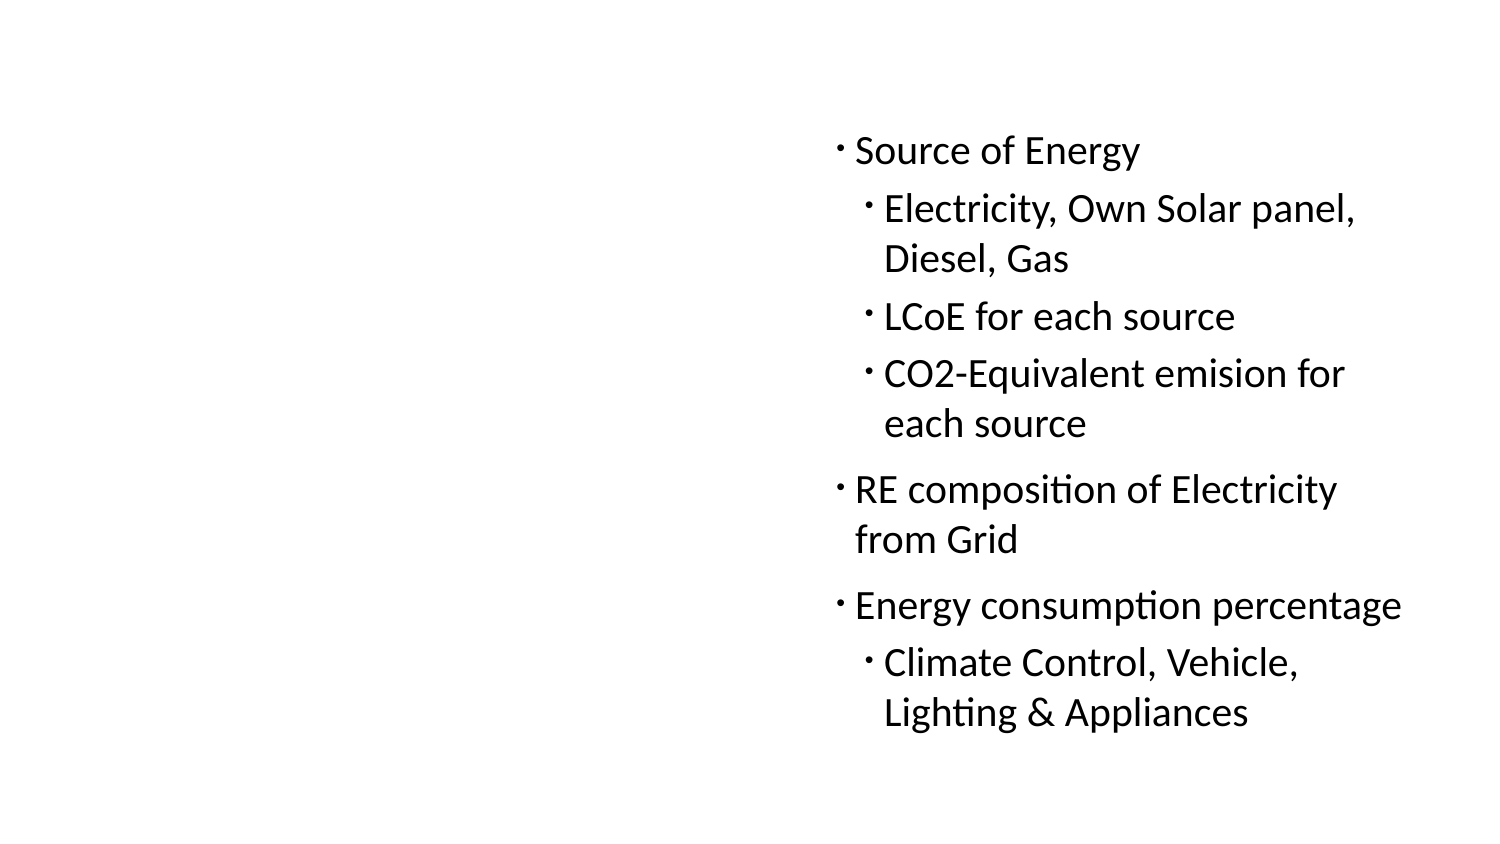

Source of Energy
Electricity, Own Solar panel, Diesel, Gas
LCoE for each source
CO2-Equivalent emision for each source
RE composition of Electricity from Grid
Energy consumption percentage
Climate Control, Vehicle, Lighting & Appliances
# Supplier Survey Questions